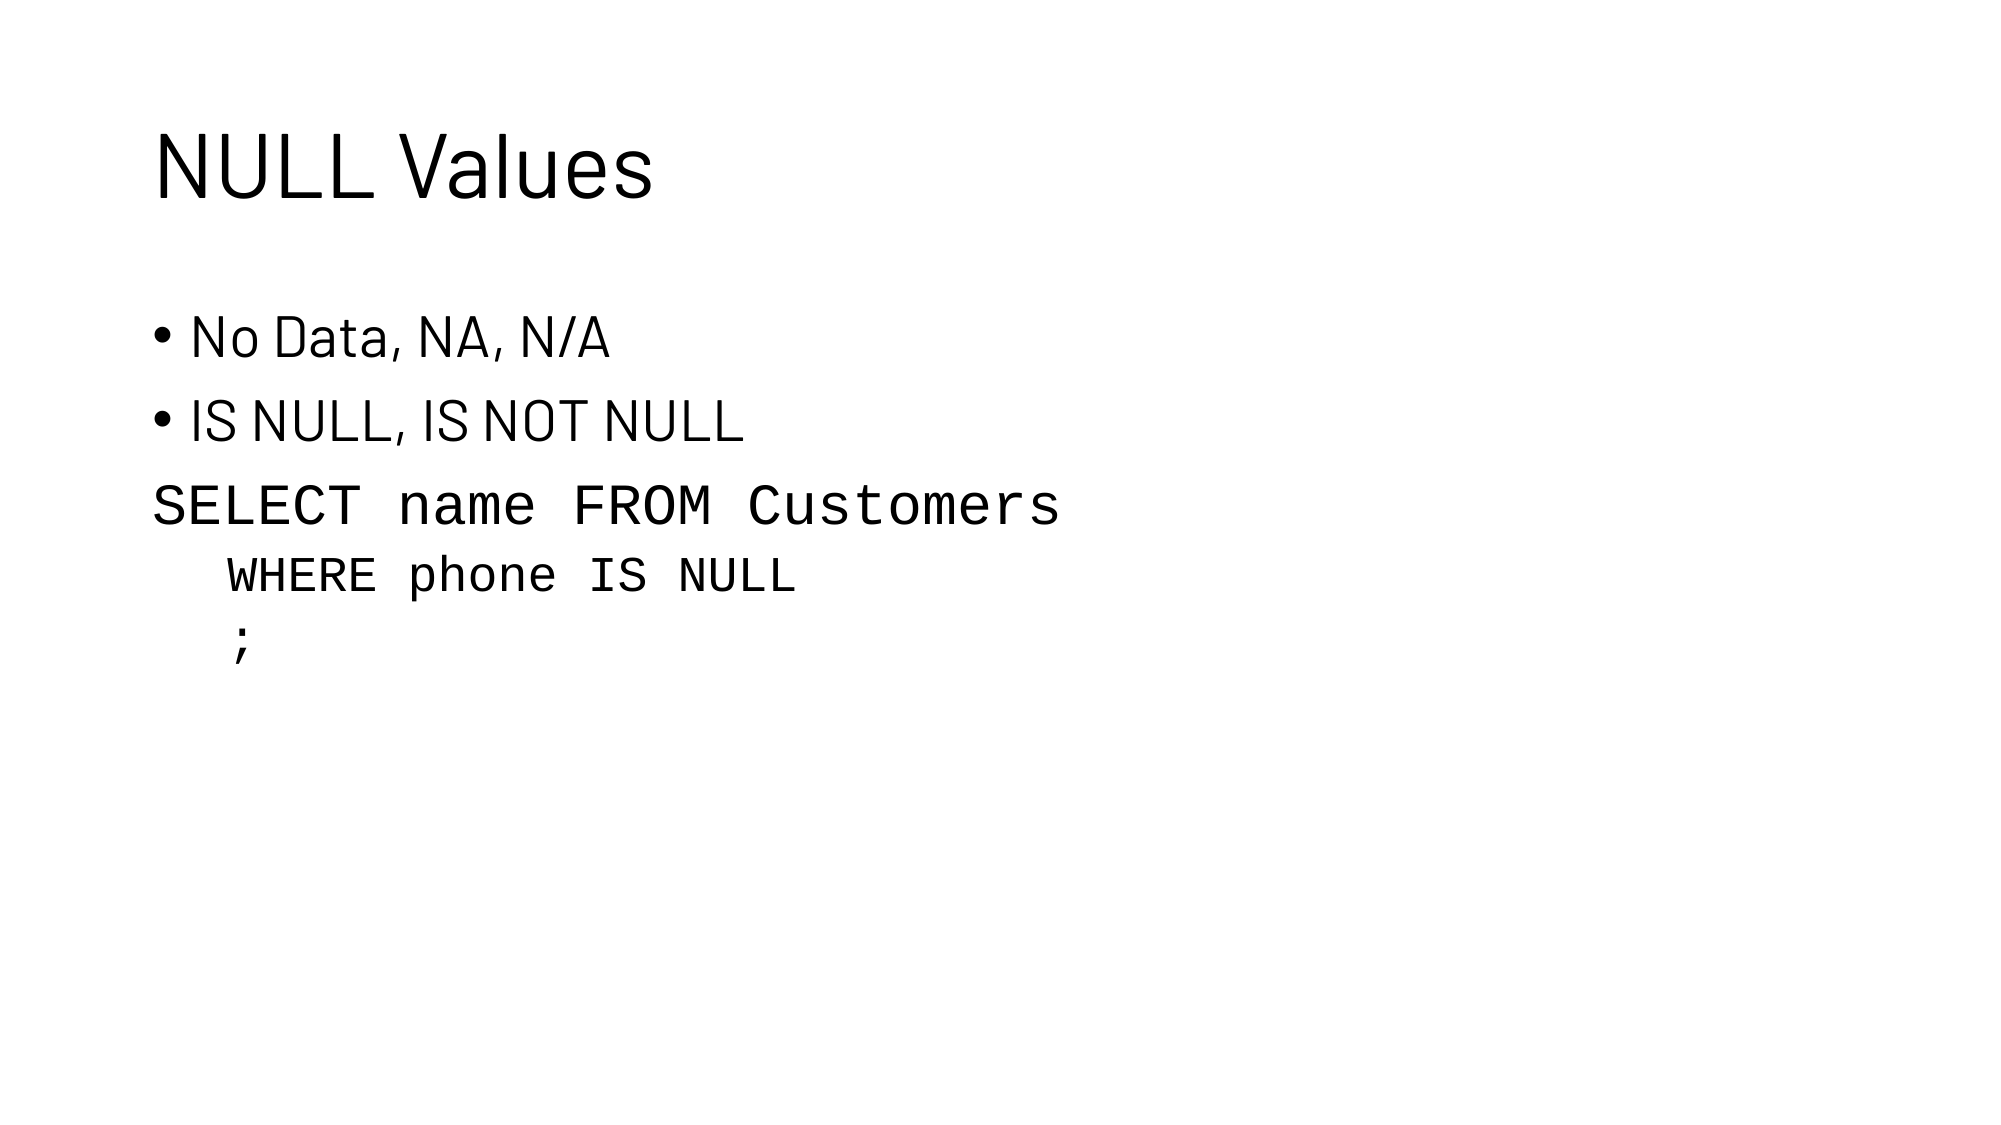

# NULL Values
No Data, NA, N/A
IS NULL, IS NOT NULL
SELECT name FROM Customers
WHERE phone IS NULL
;